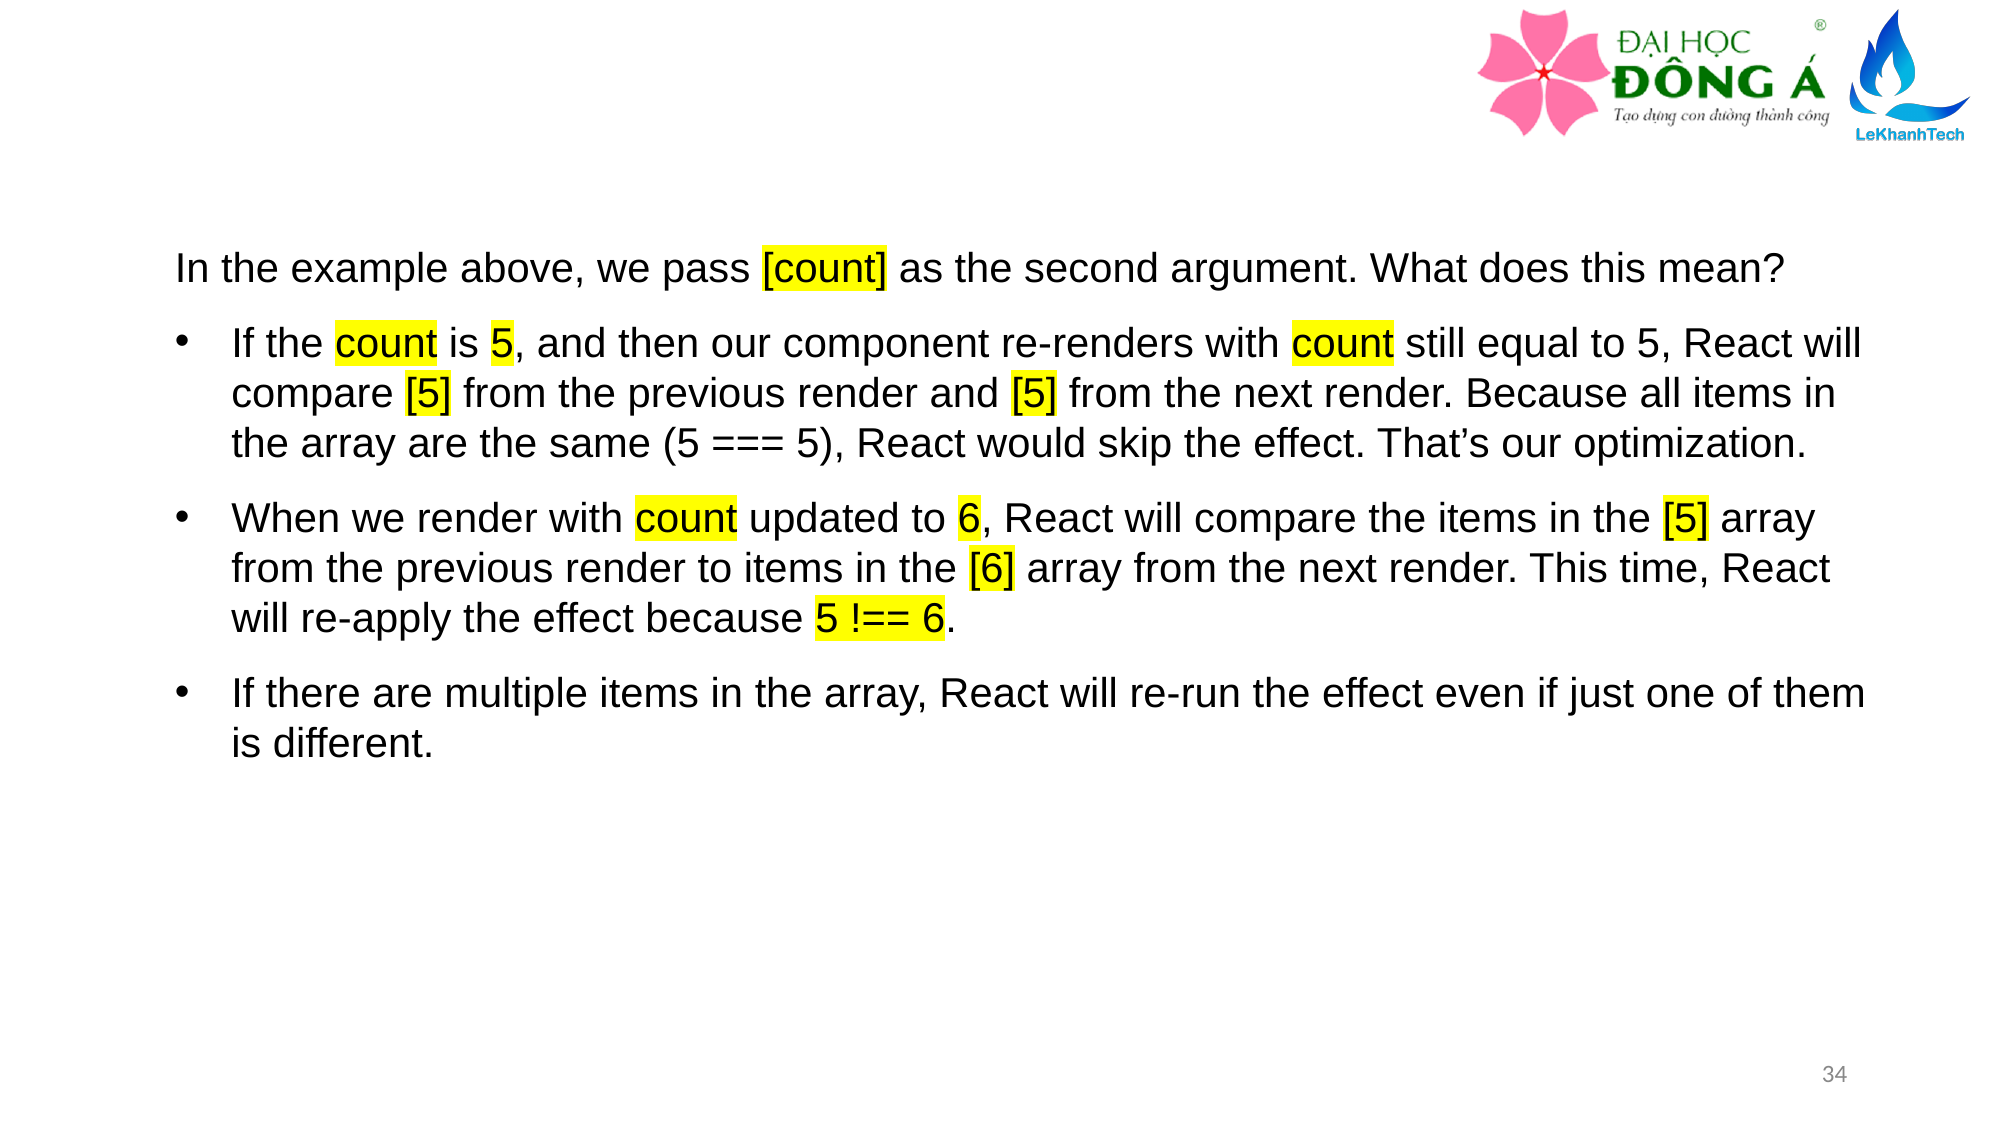

In the example above, we pass [count] as the second argument. What does this mean?
If the count is 5, and then our component re-renders with count still equal to 5, React will compare [5] from the previous render and [5] from the next render. Because all items in the array are the same (5 === 5), React would skip the effect. That’s our optimization.
When we render with count updated to 6, React will compare the items in the [5] array from the previous render to items in the [6] array from the next render. This time, React will re-apply the effect because 5 !== 6.
If there are multiple items in the array, React will re-run the effect even if just one of them is different.
34